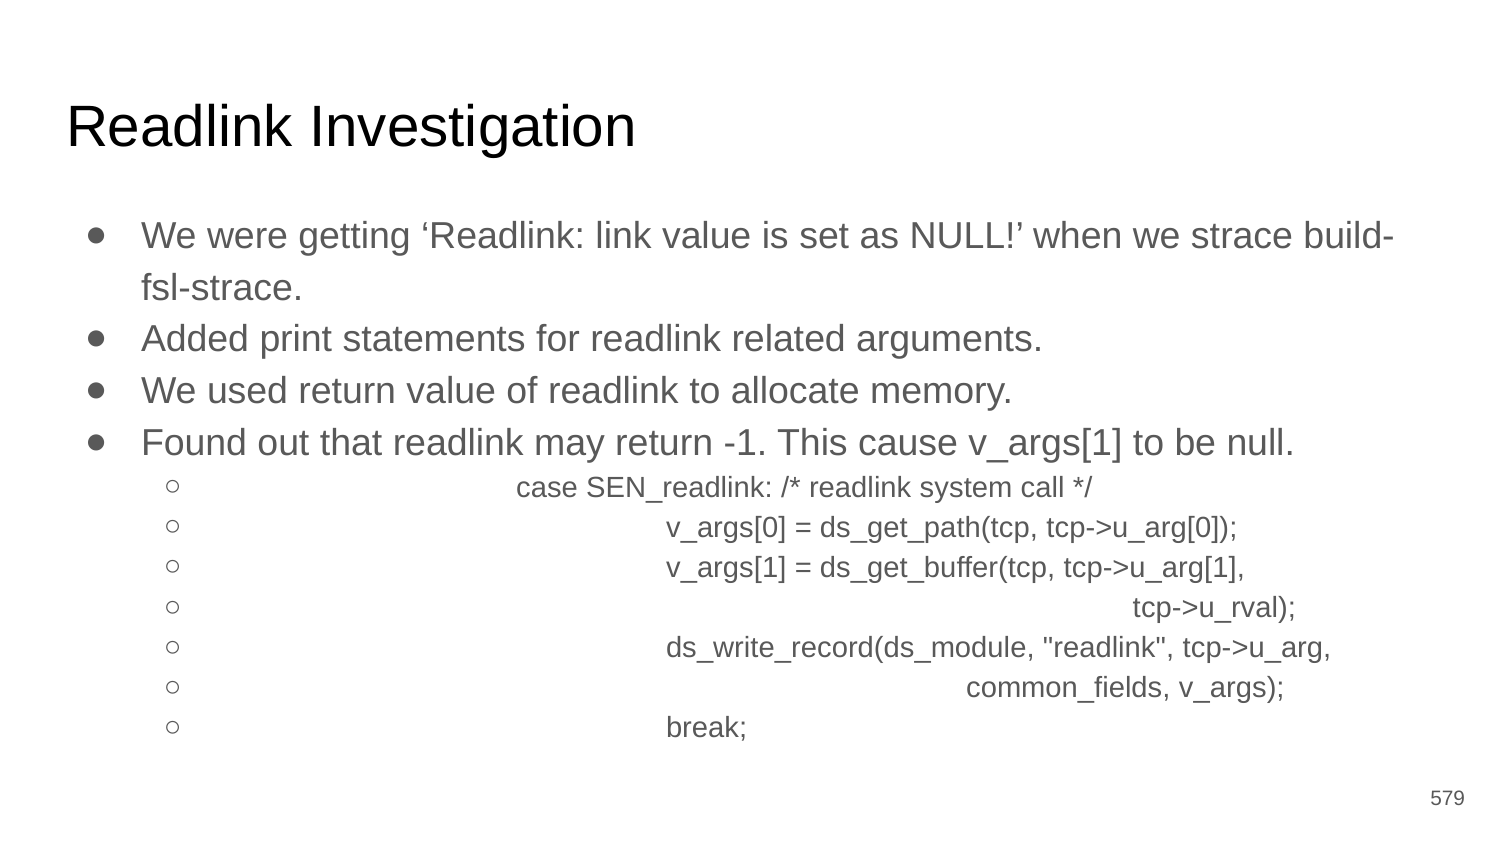

# Readlink Investigation
We were getting ‘Readlink: link value is set as NULL!’ when we strace build-fsl-strace.
Added print statements for readlink related arguments.
We used return value of readlink to allocate memory.
Found out that readlink may return -1. This cause v_args[1] to be null.
		case SEN_readlink: /* readlink system call */
			v_args[0] = ds_get_path(tcp, tcp->u_arg[0]);
			v_args[1] = ds_get_buffer(tcp, tcp->u_arg[1],
						  tcp->u_rval);
			ds_write_record(ds_module, "readlink", tcp->u_arg,
					common_fields, v_args);
			break;
579